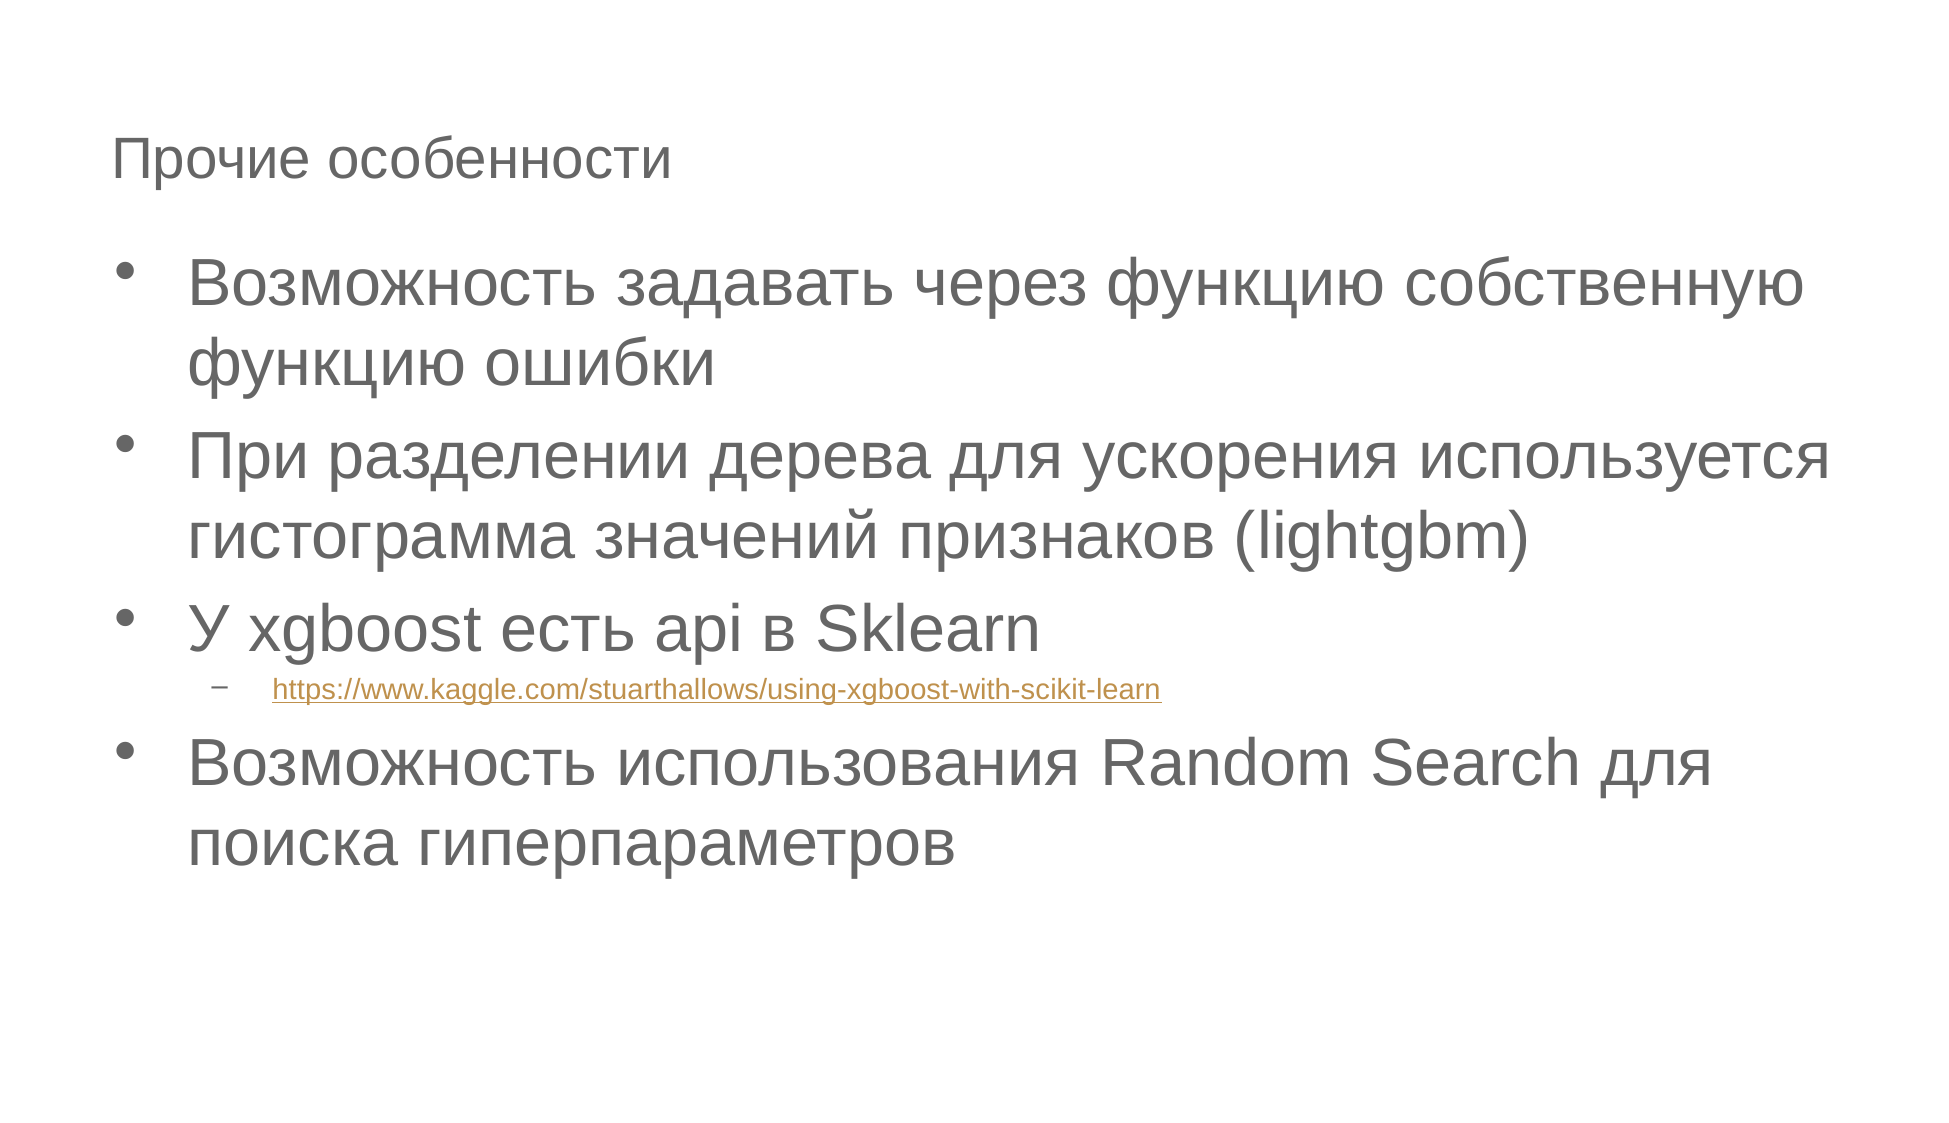

# Прочие особенности
Возможность задавать через функцию собственную функцию ошибки
При разделении дерева для ускорения используется гистограмма значений признаков (lightgbm)
У xgboost есть api в Sklearn
https://www.kaggle.com/stuarthallows/using-xgboost-with-scikit-learn
Возможность использования Random Search для поиска гиперпараметров